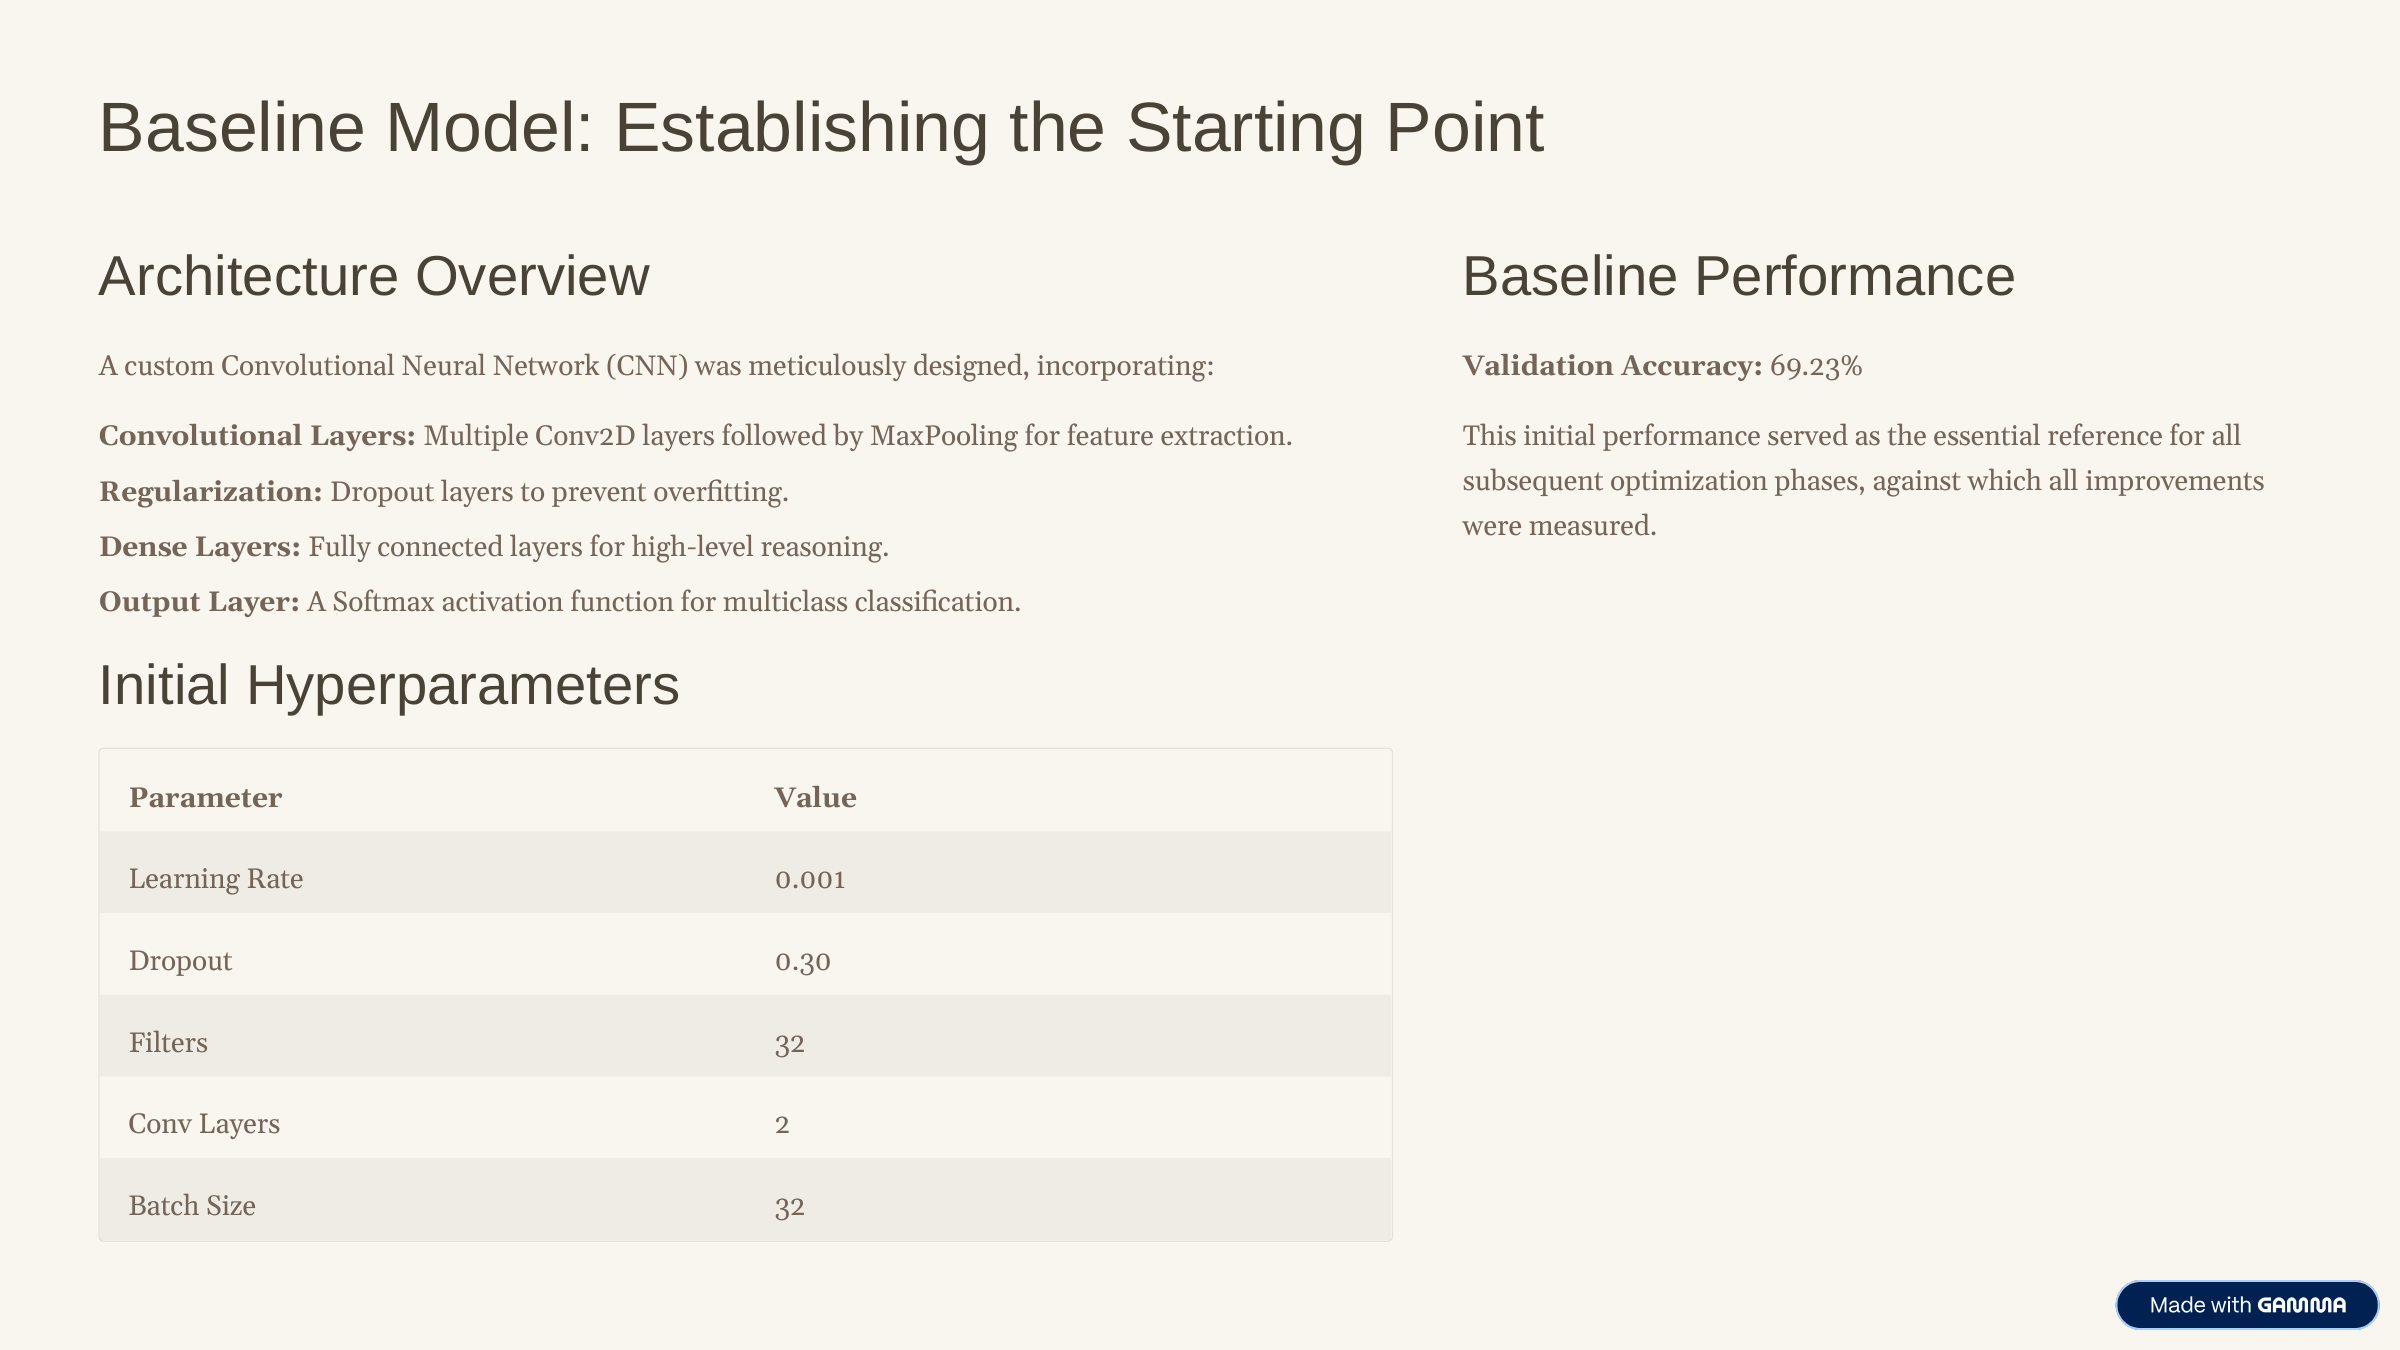

Baseline Model: Establishing the Starting Point
Architecture Overview
Baseline Performance
A custom Convolutional Neural Network (CNN) was meticulously designed, incorporating:
Validation Accuracy: 69.23%
Convolutional Layers: Multiple Conv2D layers followed by MaxPooling for feature extraction.
This initial performance served as the essential reference for all subsequent optimization phases, against which all improvements were measured.
Regularization: Dropout layers to prevent overfitting.
Dense Layers: Fully connected layers for high-level reasoning.
Output Layer: A Softmax activation function for multiclass classification.
Initial Hyperparameters

Parameter
Value

Learning Rate
0.001

Dropout
0.30

Filters
32

Conv Layers
2

Batch Size
32